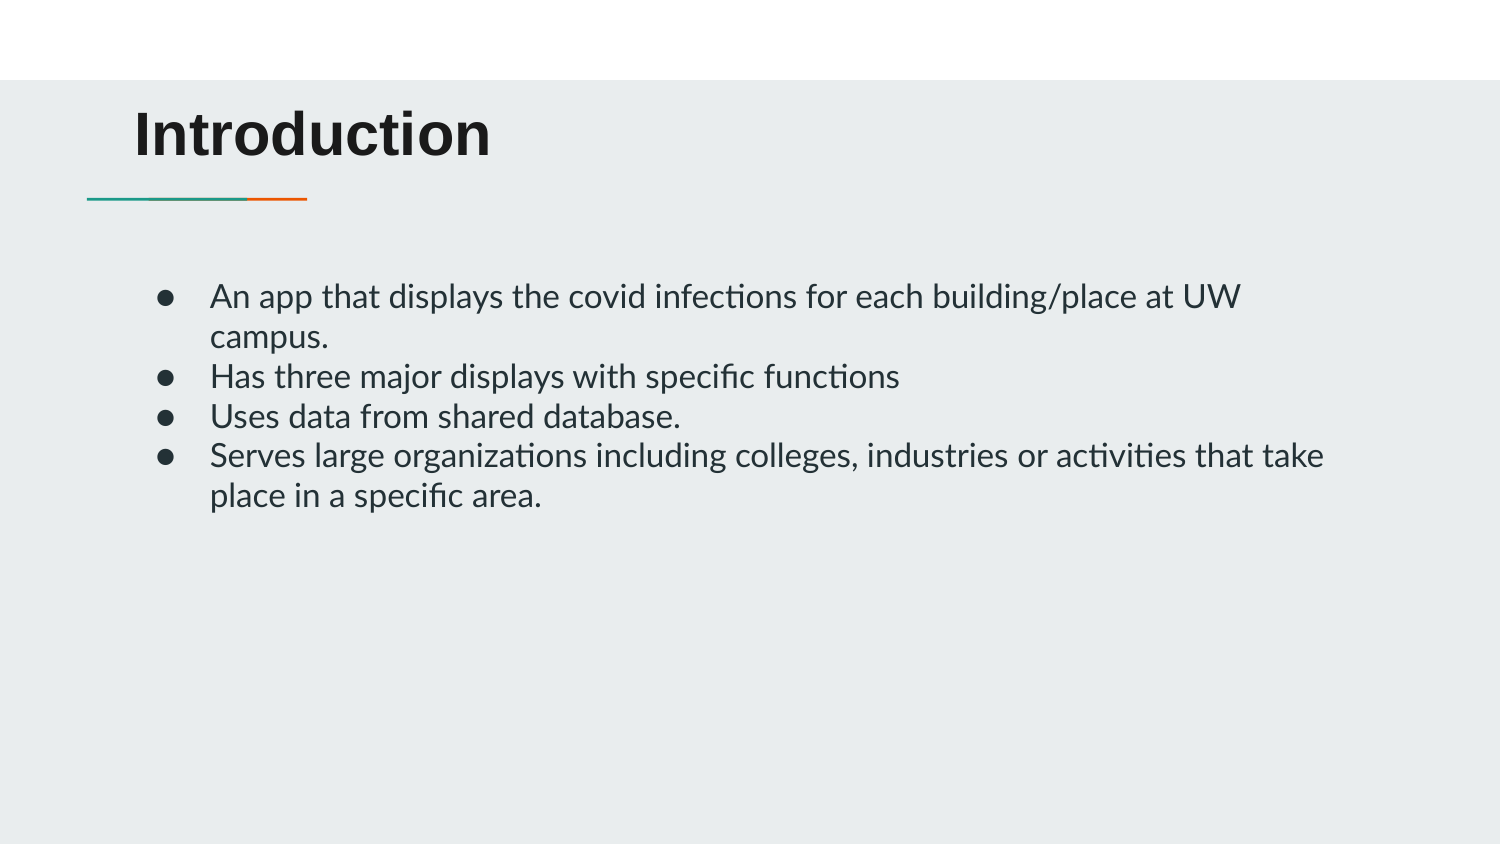

# Introduction
An app that displays the covid infections for each building/place at UW campus.
Has three major displays with specific functions
Uses data from shared database.
Serves large organizations including colleges, industries or activities that take place in a specific area.